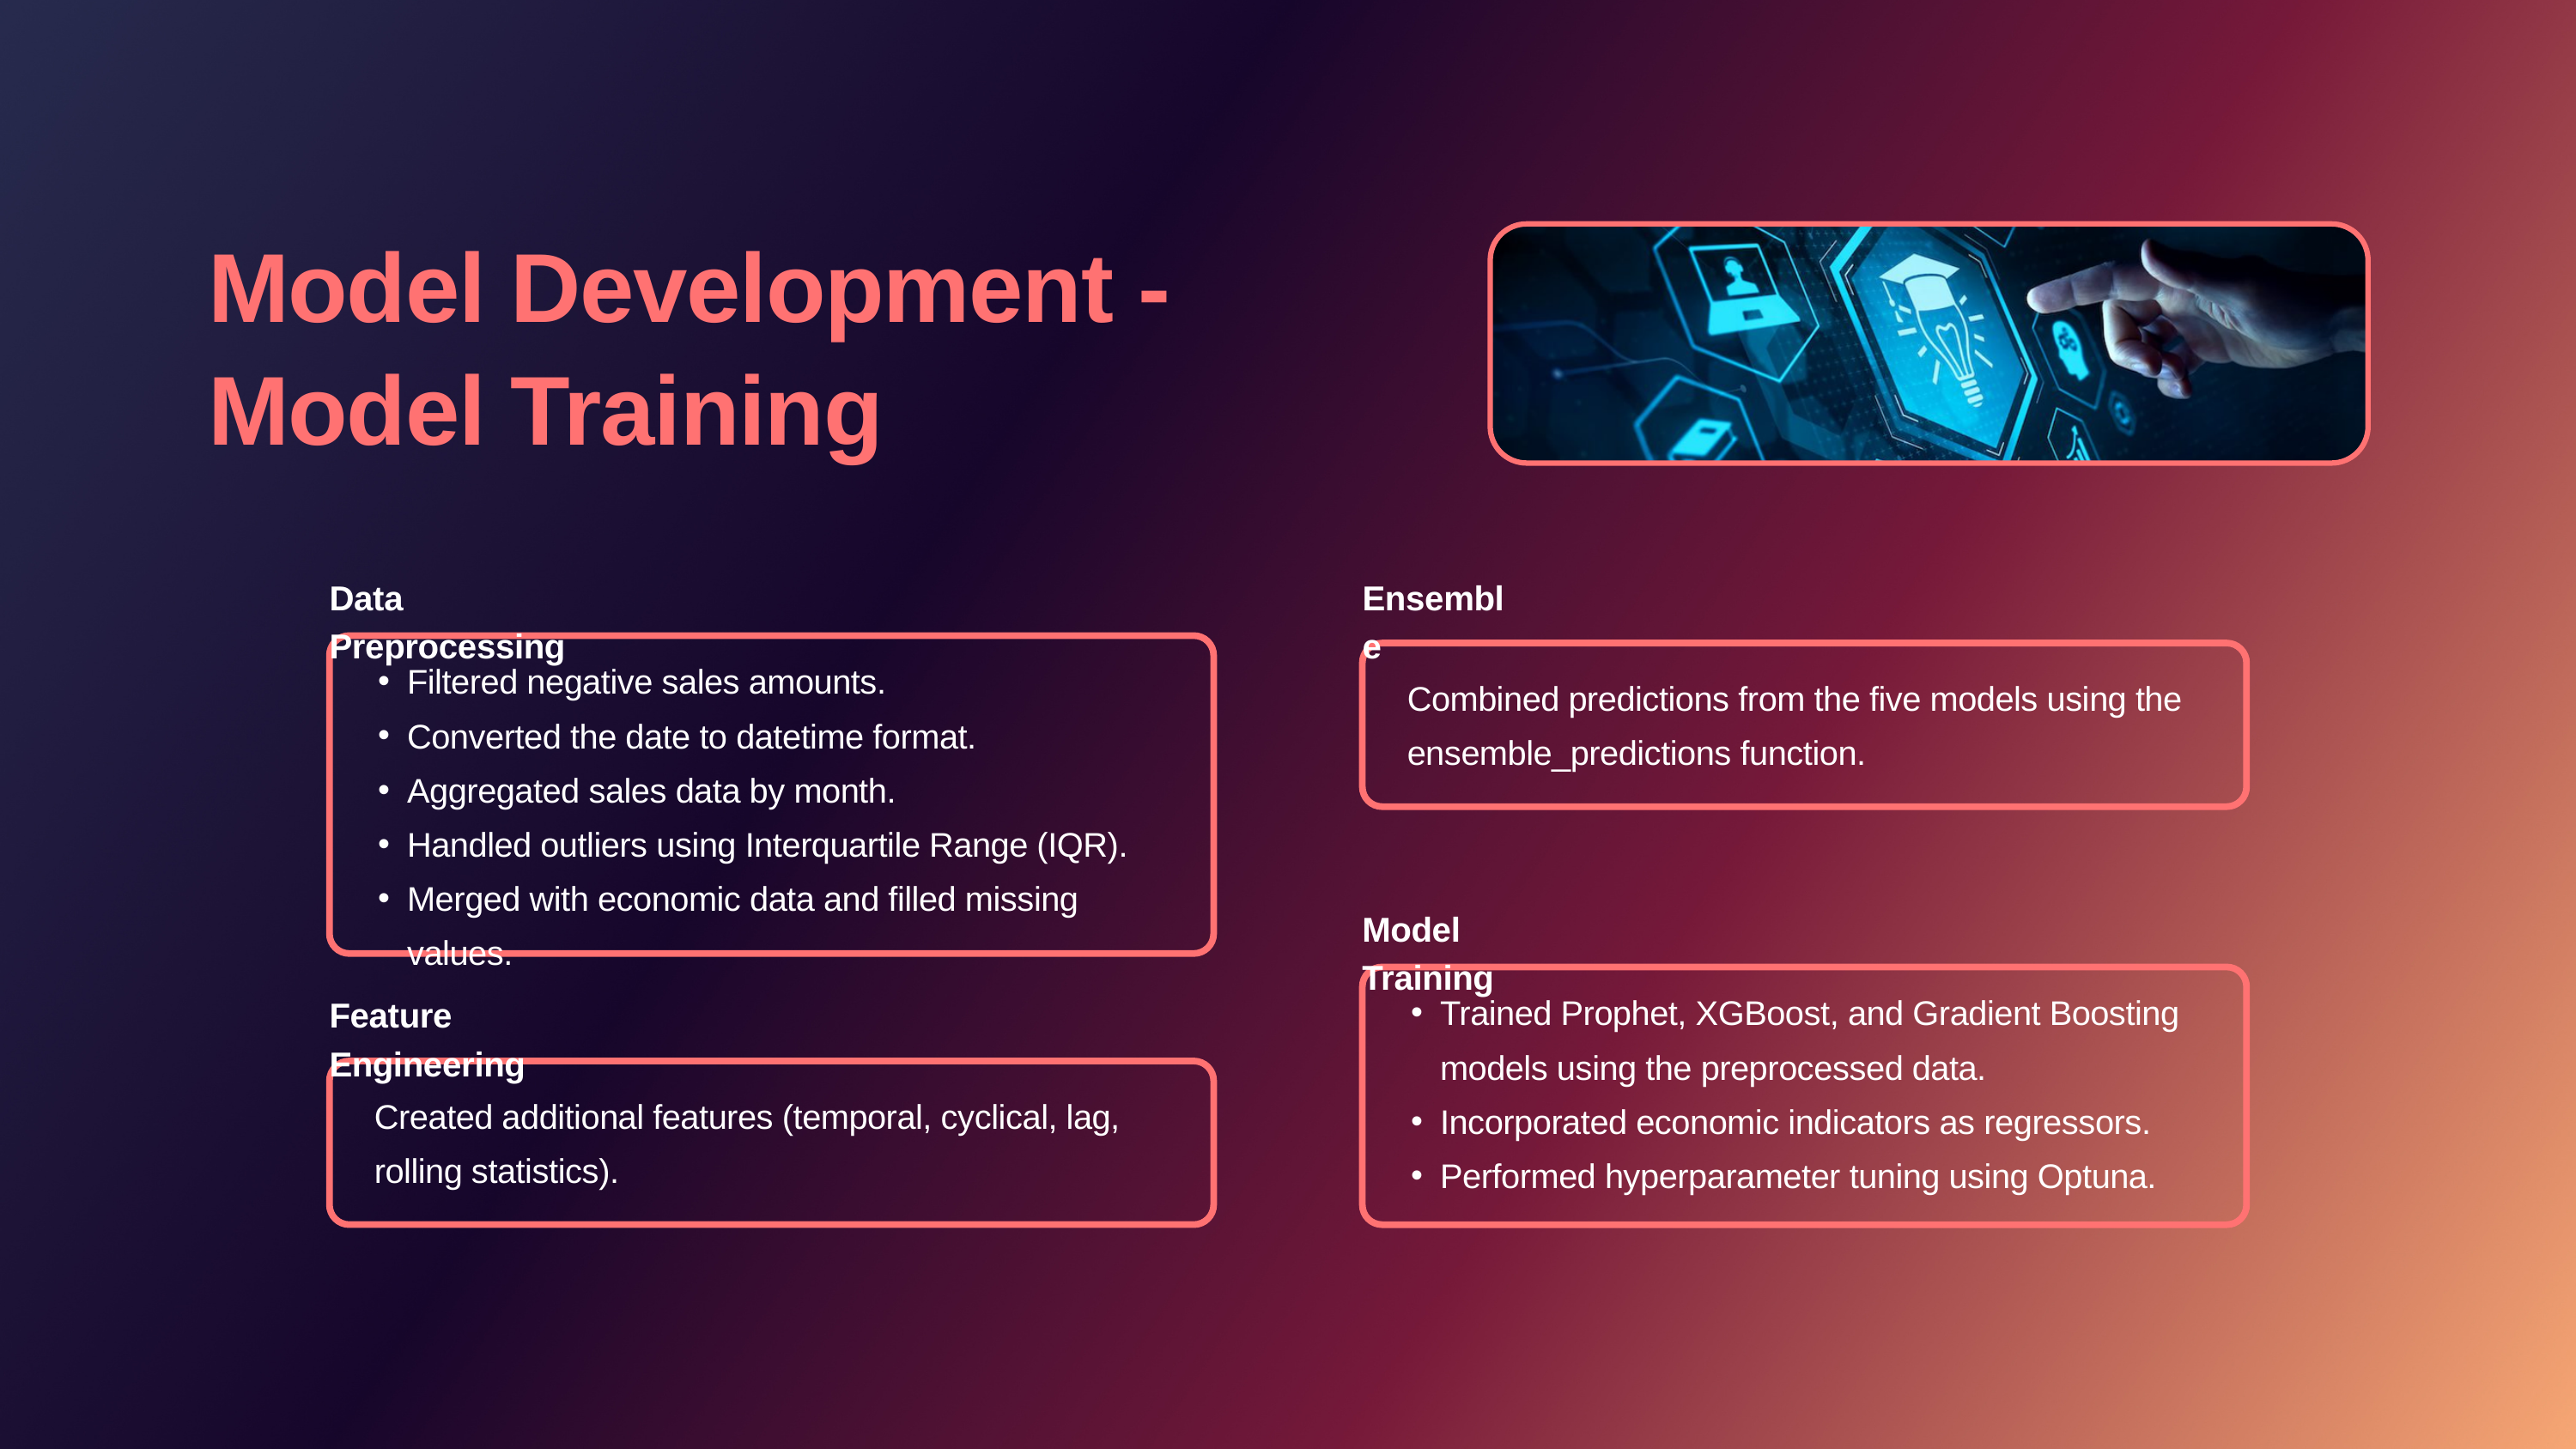

Model Development - Model Training

Data Preprocessing
Ensemble

Filtered negative sales amounts.
Converted the date to datetime format.
Aggregated sales data by month.
Handled outliers using Interquartile Range (IQR).
Merged with economic data and filled missing values.
Combined predictions from the five models using the ensemble_predictions function.
Model Training

Trained Prophet, XGBoost, and Gradient Boosting models using the preprocessed data.
Incorporated economic indicators as regressors.
Performed hyperparameter tuning using Optuna.
Feature Engineering

Created additional features (temporal, cyclical, lag, rolling statistics).